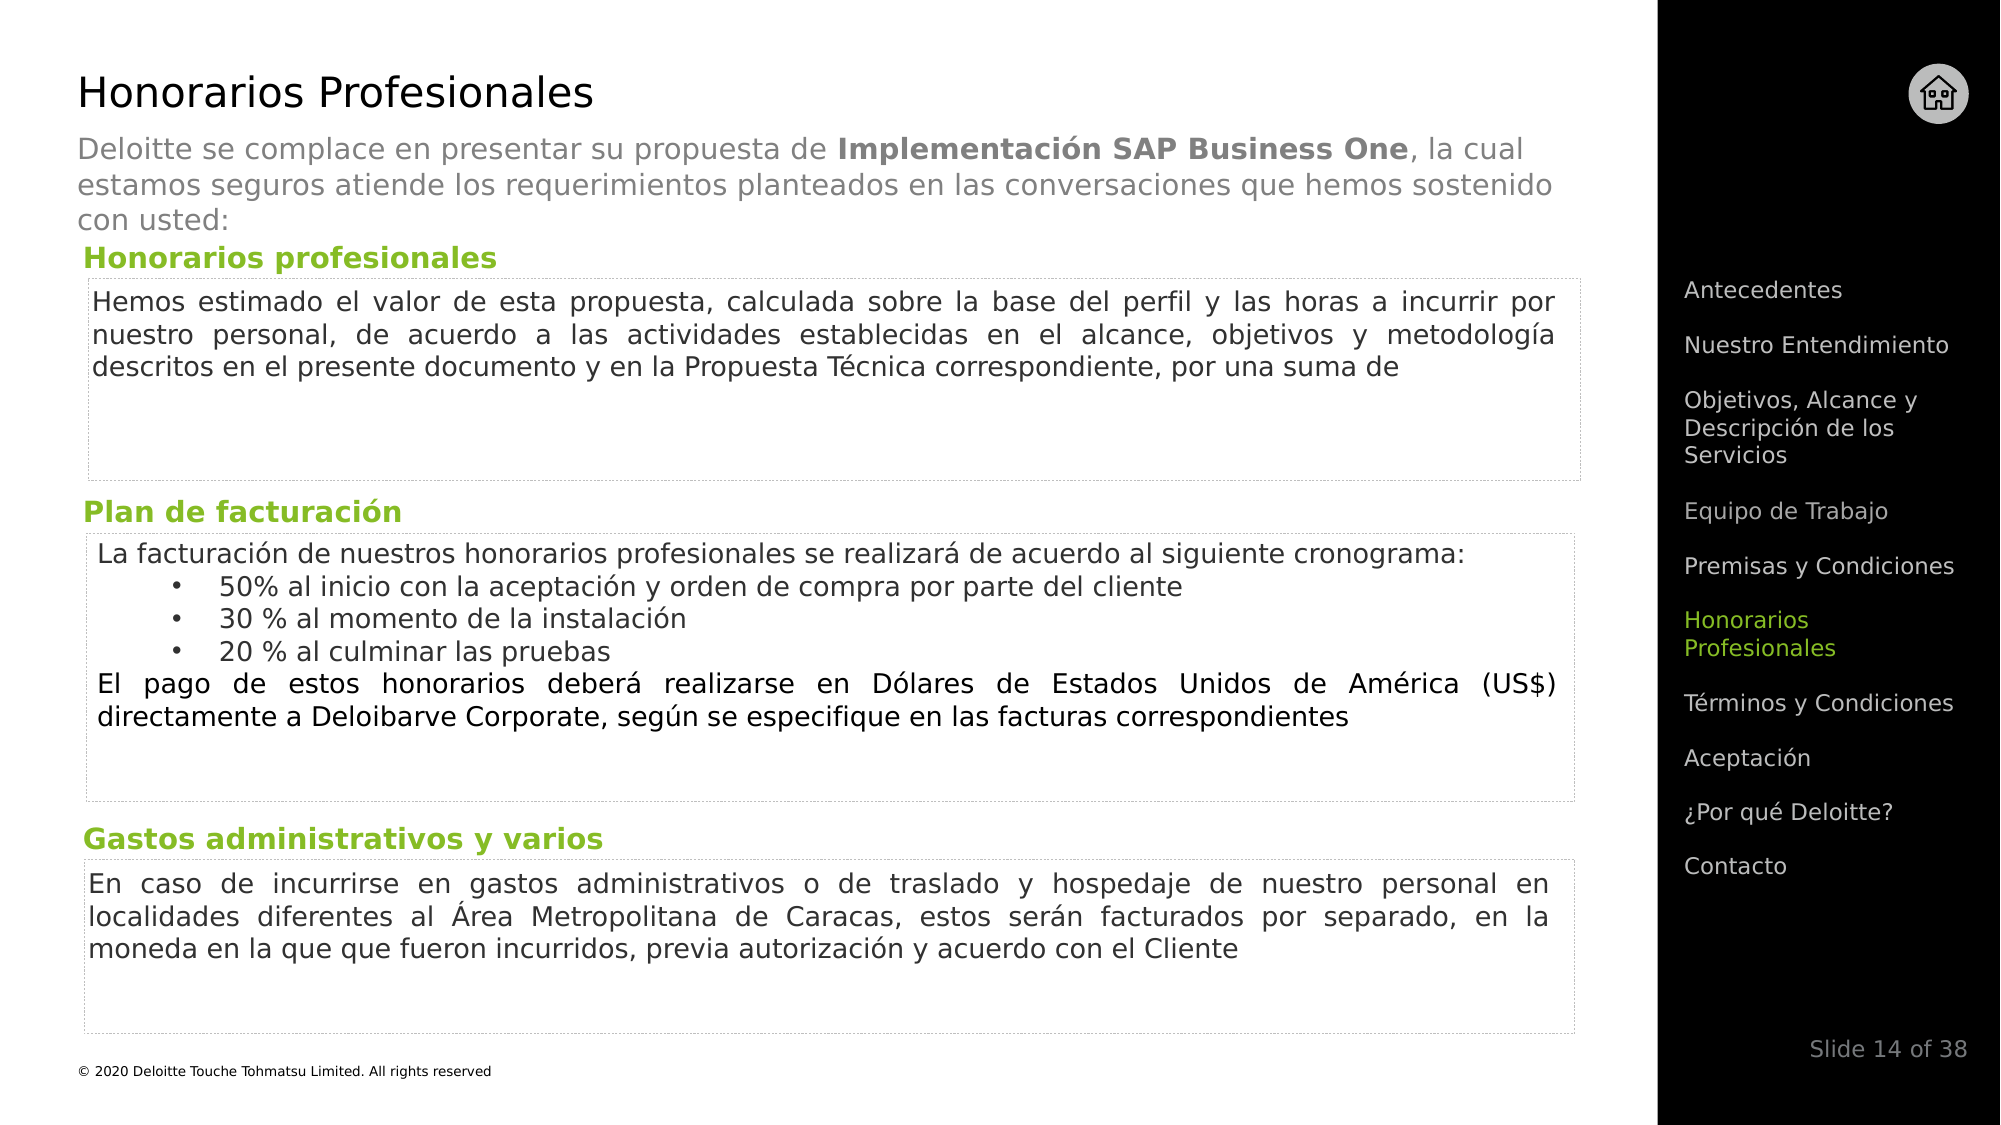

# Honorarios Profesionales
Deloitte se complace en presentar su propuesta de Implementación SAP Business One, la cual estamos seguros atiende los requerimientos planteados en las conversaciones que hemos sostenido con usted:
Honorarios profesionales
Antecedentes
Hemos estimado el valor de esta propuesta, calculada sobre la base del perfil y las horas a incurrir por nuestro personal, de acuerdo a las actividades establecidas en el alcance, objetivos y metodología descritos en el presente documento y en la Propuesta Técnica correspondiente, por una suma de

Nuestro Entendimiento
Objetivos, Alcance y Descripción de los Servicios
Plan de facturación
Equipo de Trabajo
La facturación de nuestros honorarios profesionales se realizará de acuerdo al siguiente cronograma:
50% al inicio con la aceptación y orden de compra por parte del cliente
30 % al momento de la instalación
20 % al culminar las pruebas
El pago de estos honorarios deberá realizarse en Dólares de Estados Unidos de América (US$) directamente a Deloibarve Corporate, según se especifique en las facturas correspondientes

Premisas y Condiciones
Honorarios Profesionales
Términos y Condiciones
Aceptación
¿Por qué Deloitte?
Gastos administrativos y varios
Contacto
En caso de incurrirse en gastos administrativos o de traslado y hospedaje de nuestro personal en localidades diferentes al Área Metropolitana de Caracas, estos serán facturados por separado, en la moneda en la que que fueron incurridos, previa autorización y acuerdo con el Cliente